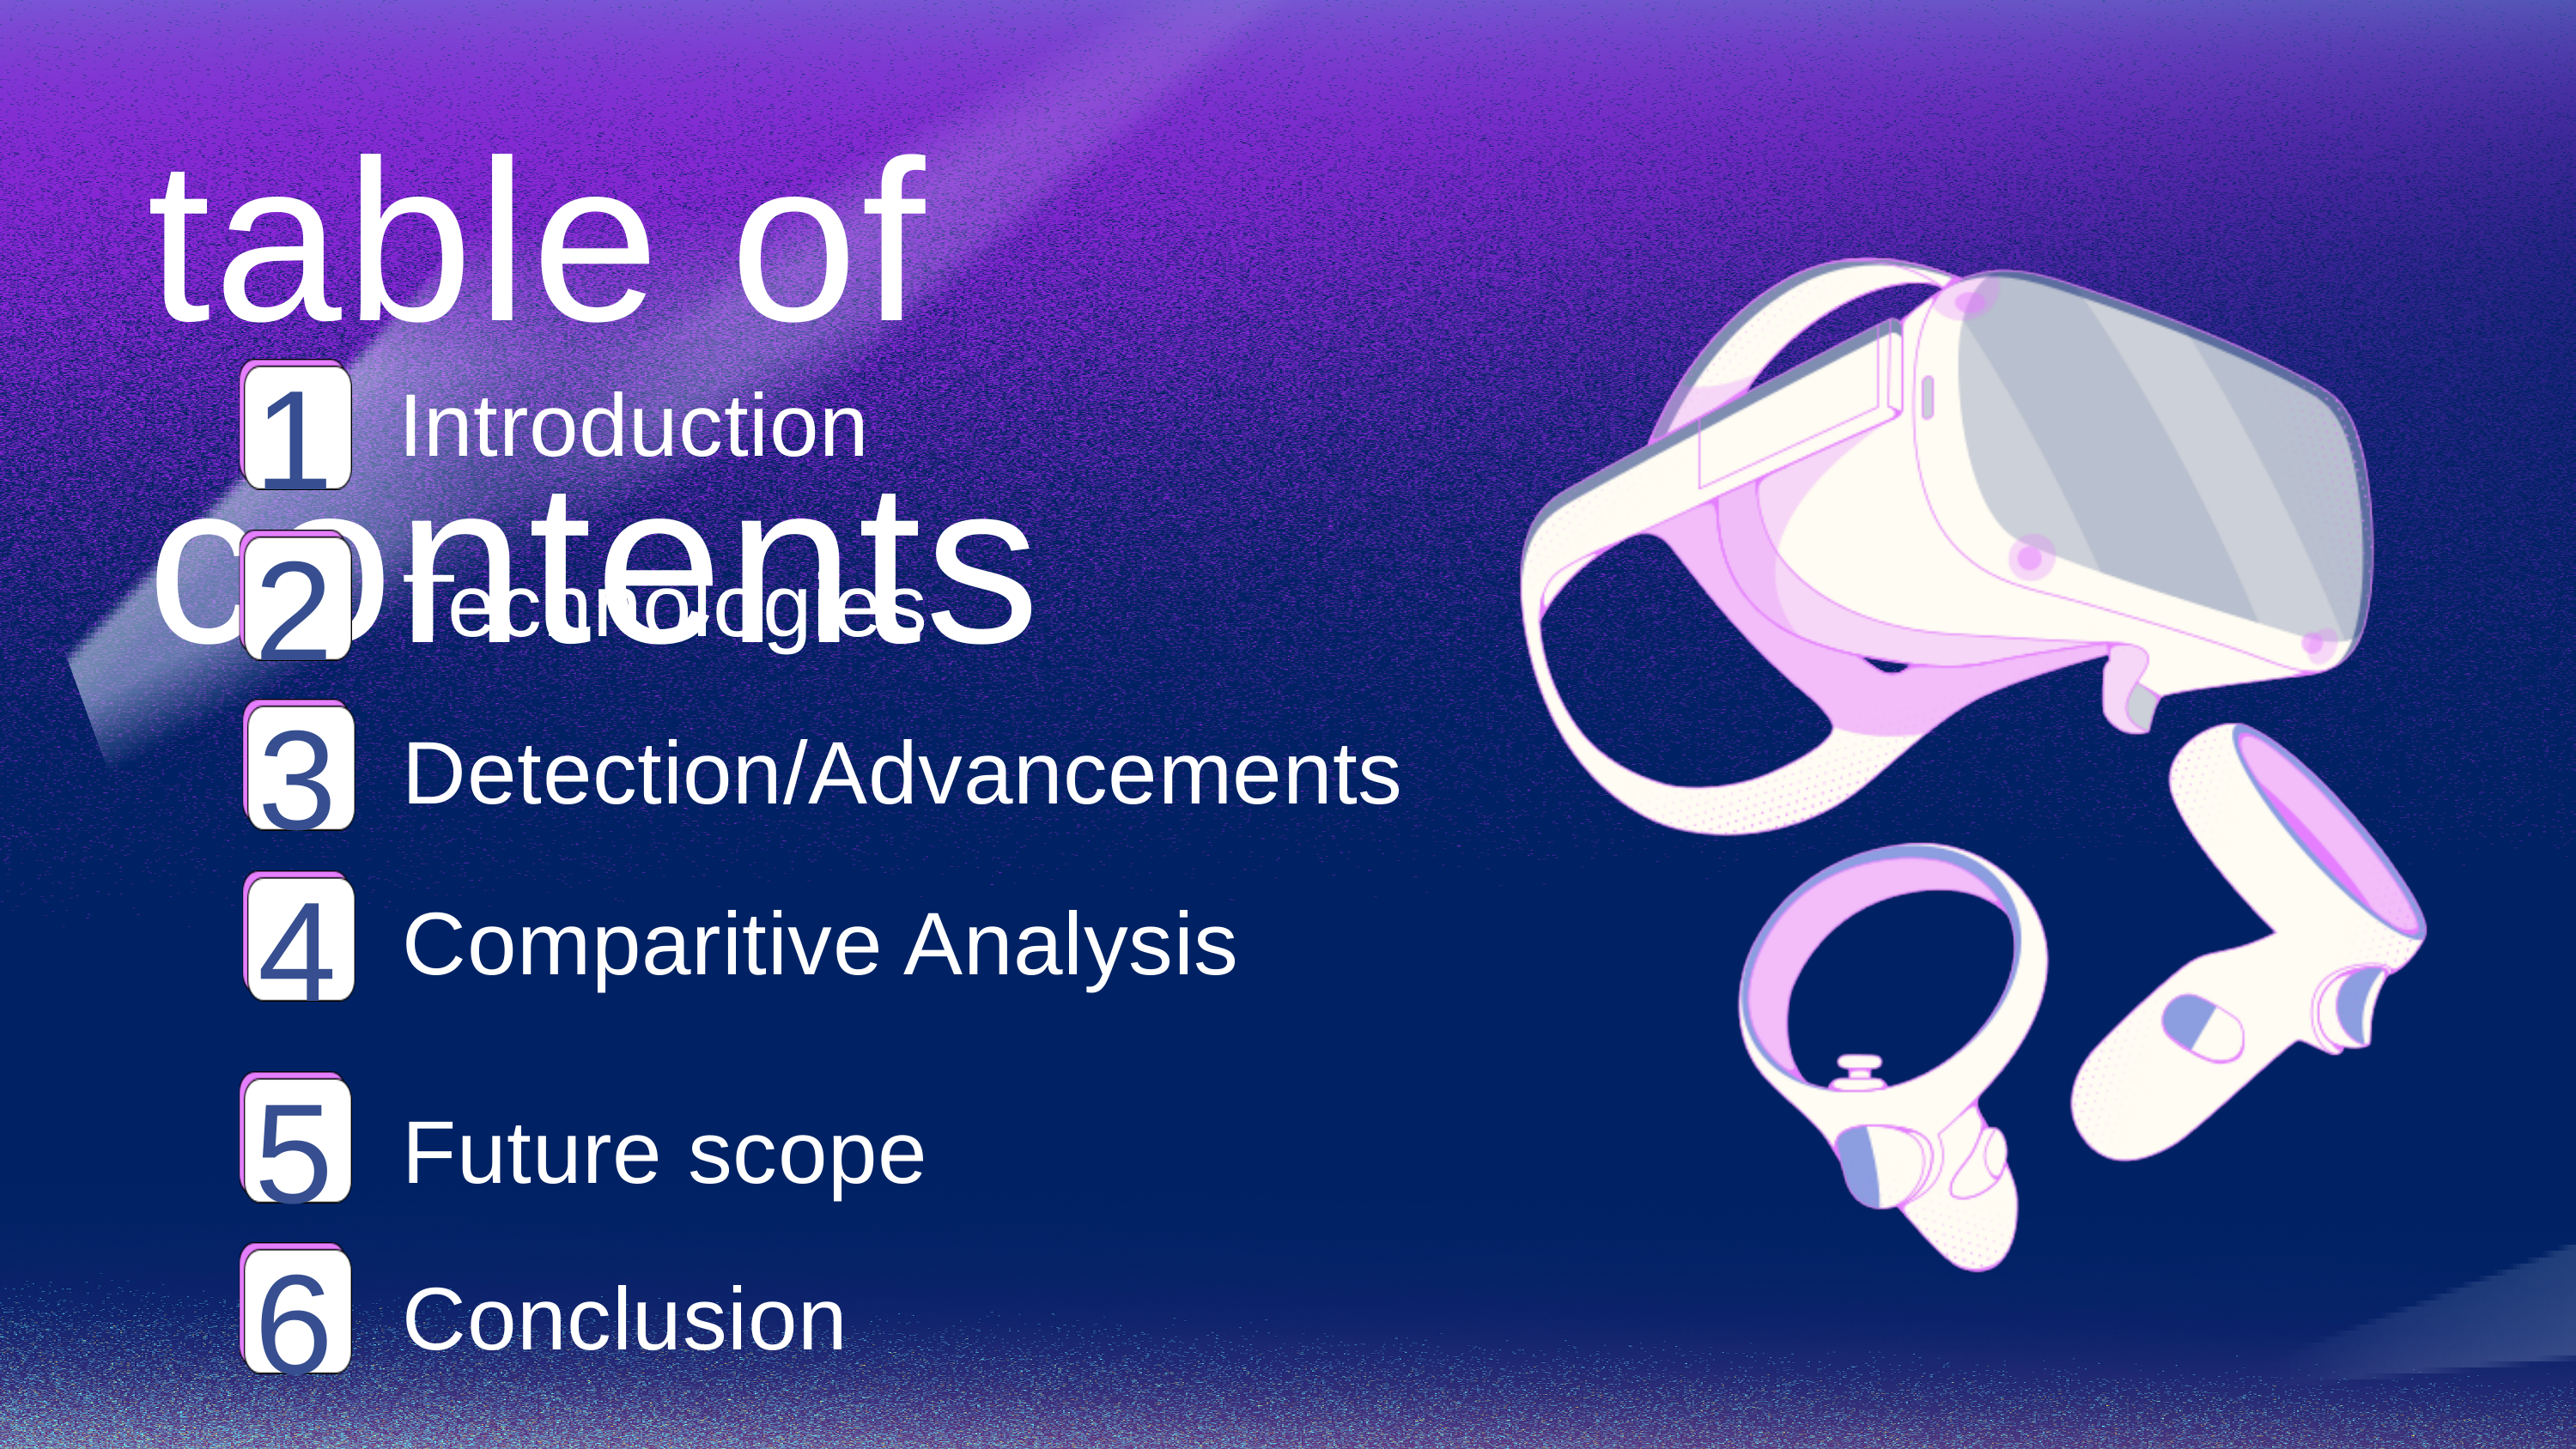

table of contents

1

Introduction
2

Technologies
3

Detection/Advancements
4

Comparitive Analysis
5

Future scope
6

Conclusion